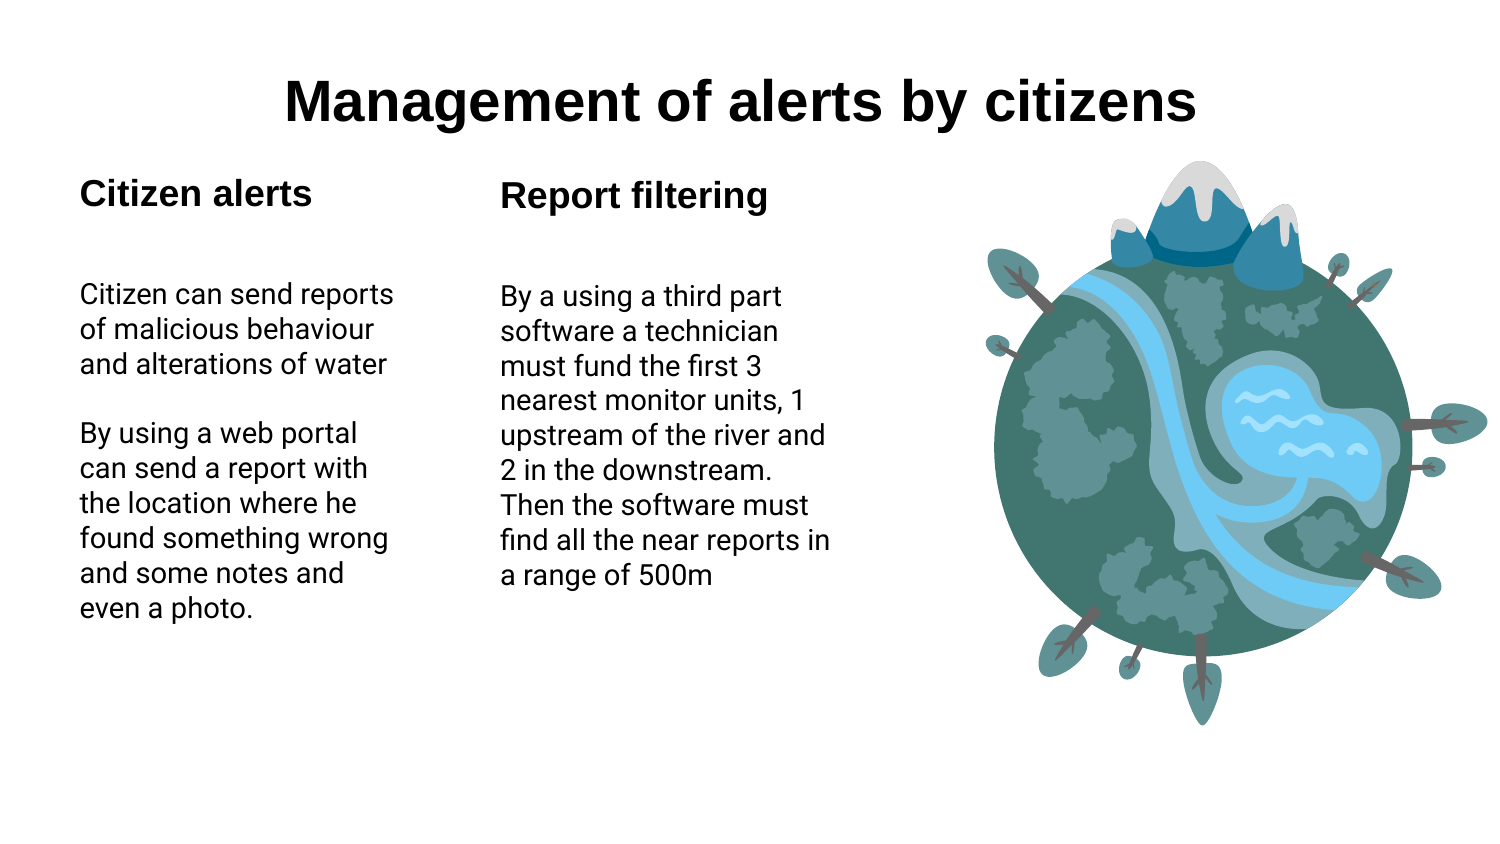

# Management of alerts by citizens

Citizen alerts
Citizen can send reports of malicious behaviour and alterations of water

By using a web portal can send a report with the location where he found something wrong and some notes and even a photo.
Report filtering
By a using a third part software a technician must fund the first 3 nearest monitor units, 1 upstream of the river and 2 in the downstream.
Then the software must find all the near reports in a range of 500m